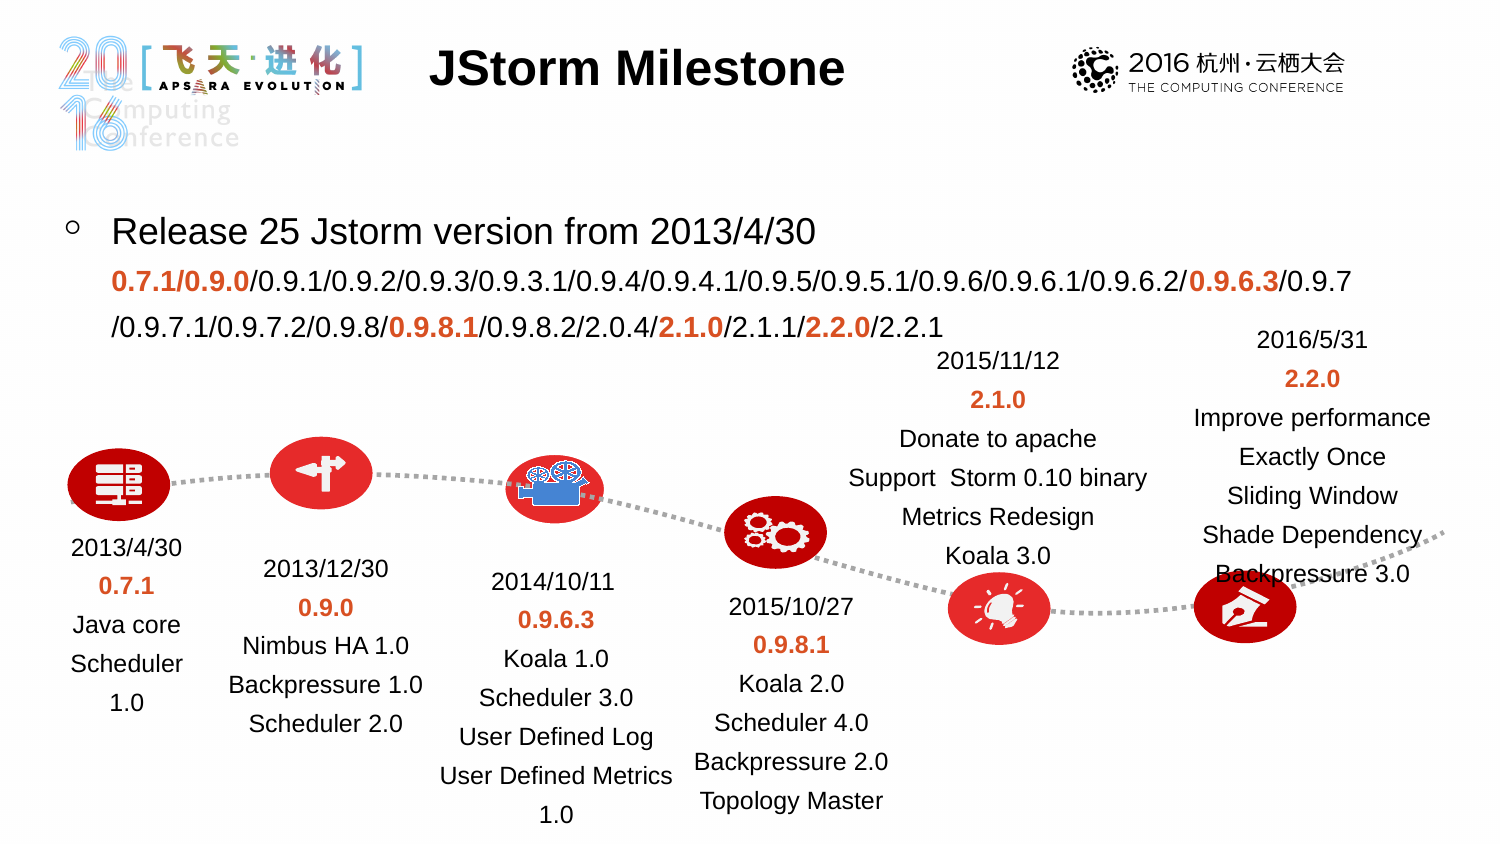

JStorm Milestone
Release 25 Jstorm version from 2013/4/30 0.7.1/0.9.0/0.9.1/0.9.2/0.9.3/0.9.3.1/0.9.4/0.9.4.1/0.9.5/0.9.5.1/0.9.6/0.9.6.1/0.9.6.2/0.9.6.3/0.9.7/0.9.7.1/0.9.7.2/0.9.8/0.9.8.1/0.9.8.2/2.0.4/2.1.0/2.1.1/2.2.0/2.2.1
2016/5/31
2.2.0
Improve performance
Exactly Once
Sliding Window
Shade Dependency
Backpressure 3.0

2015/11/12
2.1.0
Donate to apache
Support  Storm 0.10 binary
Metrics Redesign
Koala 3.0

2013/4/30
0.7.1
Java core
Scheduler 1.0

2013/12/30
0.9.0
Nimbus HA 1.0
Backpressure 1.0
Scheduler 2.0

2014/10/11
0.9.6.3
Koala 1.0
Scheduler 3.0
User Defined Log
User Defined Metrics 1.0

2015/10/27
0.9.8.1
Koala 2.0
Scheduler 4.0
Backpressure 2.0
Topology Master